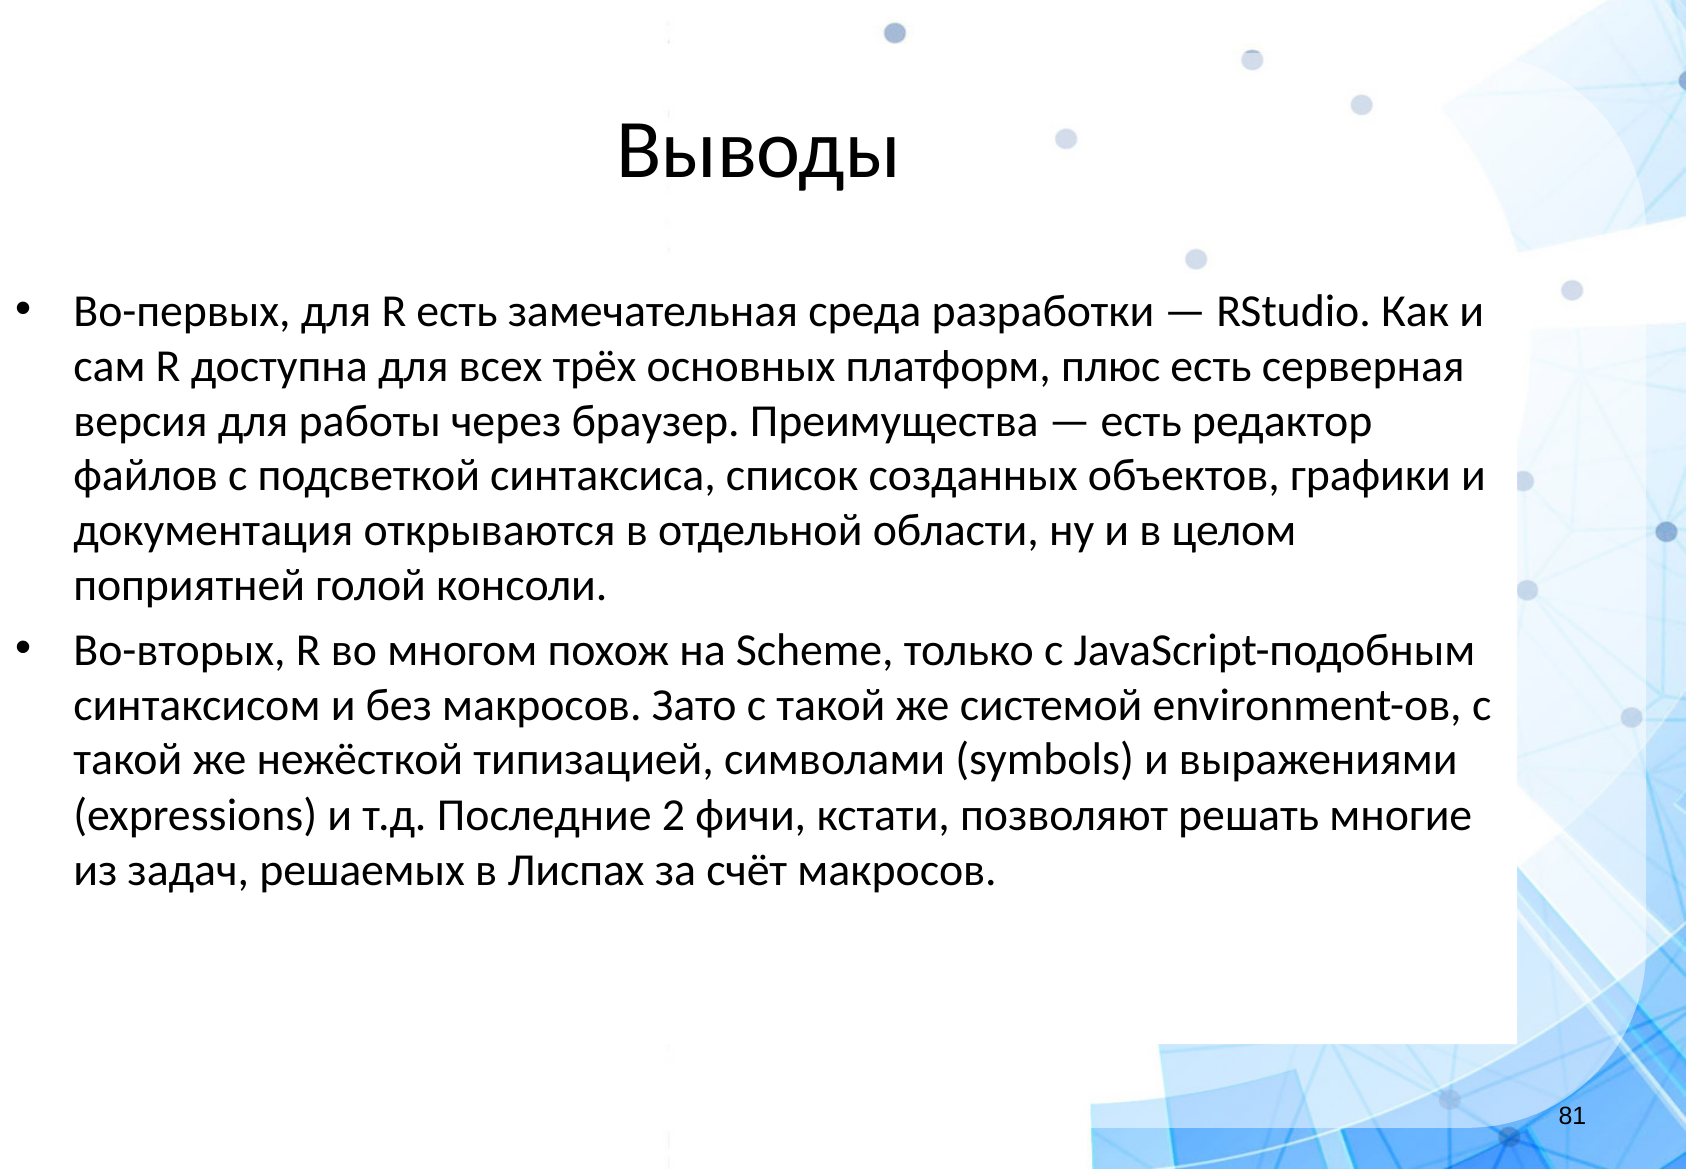

Выводы

Во-первых, для R есть замечательная среда разработки — RStudio. Как и сам R доступна для всех трёх основных платформ, плюс есть серверная версия для работы через браузер. Преимущества — есть редактор файлов с подсветкой синтаксиса, список созданных объектов, графики и документация открываются в отдельной области, ну и в целом поприятней голой консоли.
Во-вторых, R во многом похож на Scheme, только с JavaScript-подобным синтаксисом и без макросов. Зато с такой же системой environment-ов, с такой же нежёсткой типизацией, символами (symbols) и выражениями (expressions) и т.д. Последние 2 фичи, кстати, позволяют решать многие из задач, решаемых в Лиспах за счёт макросов.
81